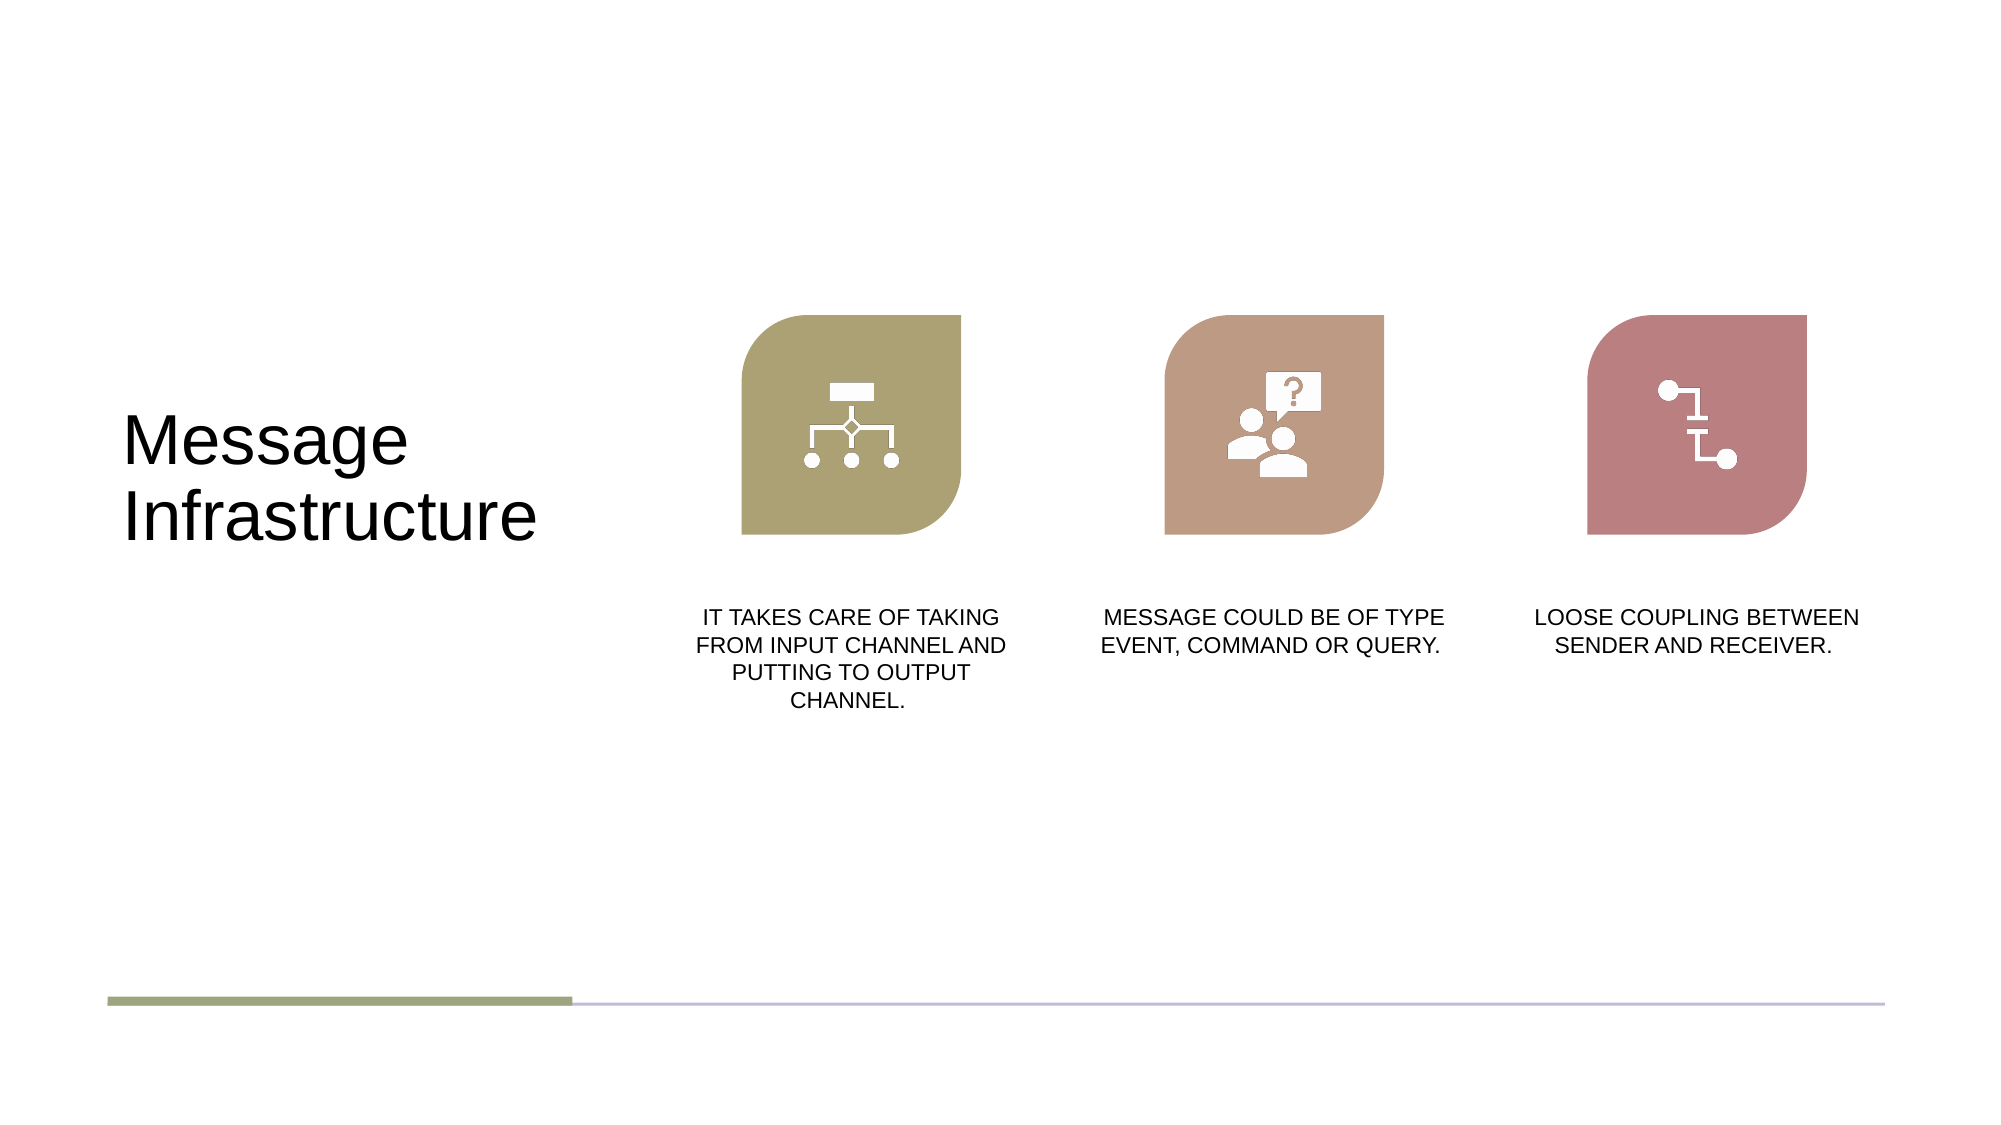

# Message Infrastructure
It takes care of taking from input channel and putting to output channel.
Message could be of type event, command or query.
Loose Coupling between sender and receiver.